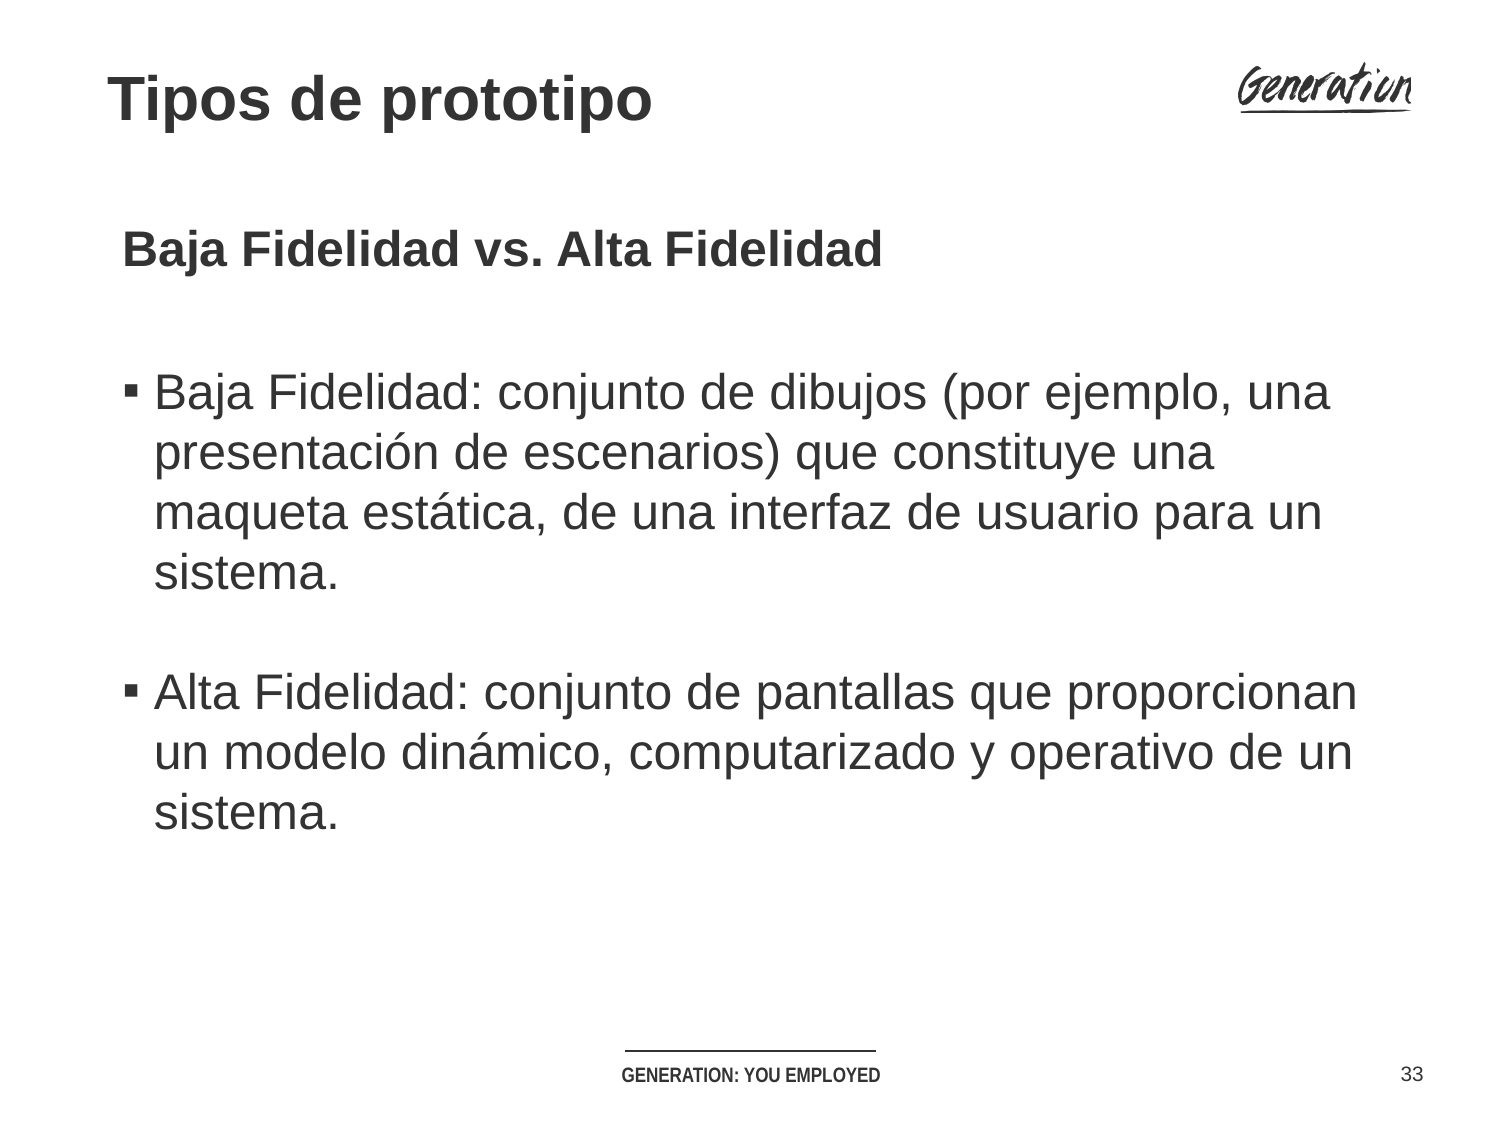

Tipos de prototipo
Baja Fidelidad vs. Alta Fidelidad

Baja Fidelidad: conjunto de dibujos (por ejemplo, una presentación de escenarios) que constituye una maqueta estática, de una interfaz de usuario para un sistema.

Alta Fidelidad: conjunto de pantallas que proporcionan un modelo dinámico, computarizado y operativo de un sistema.